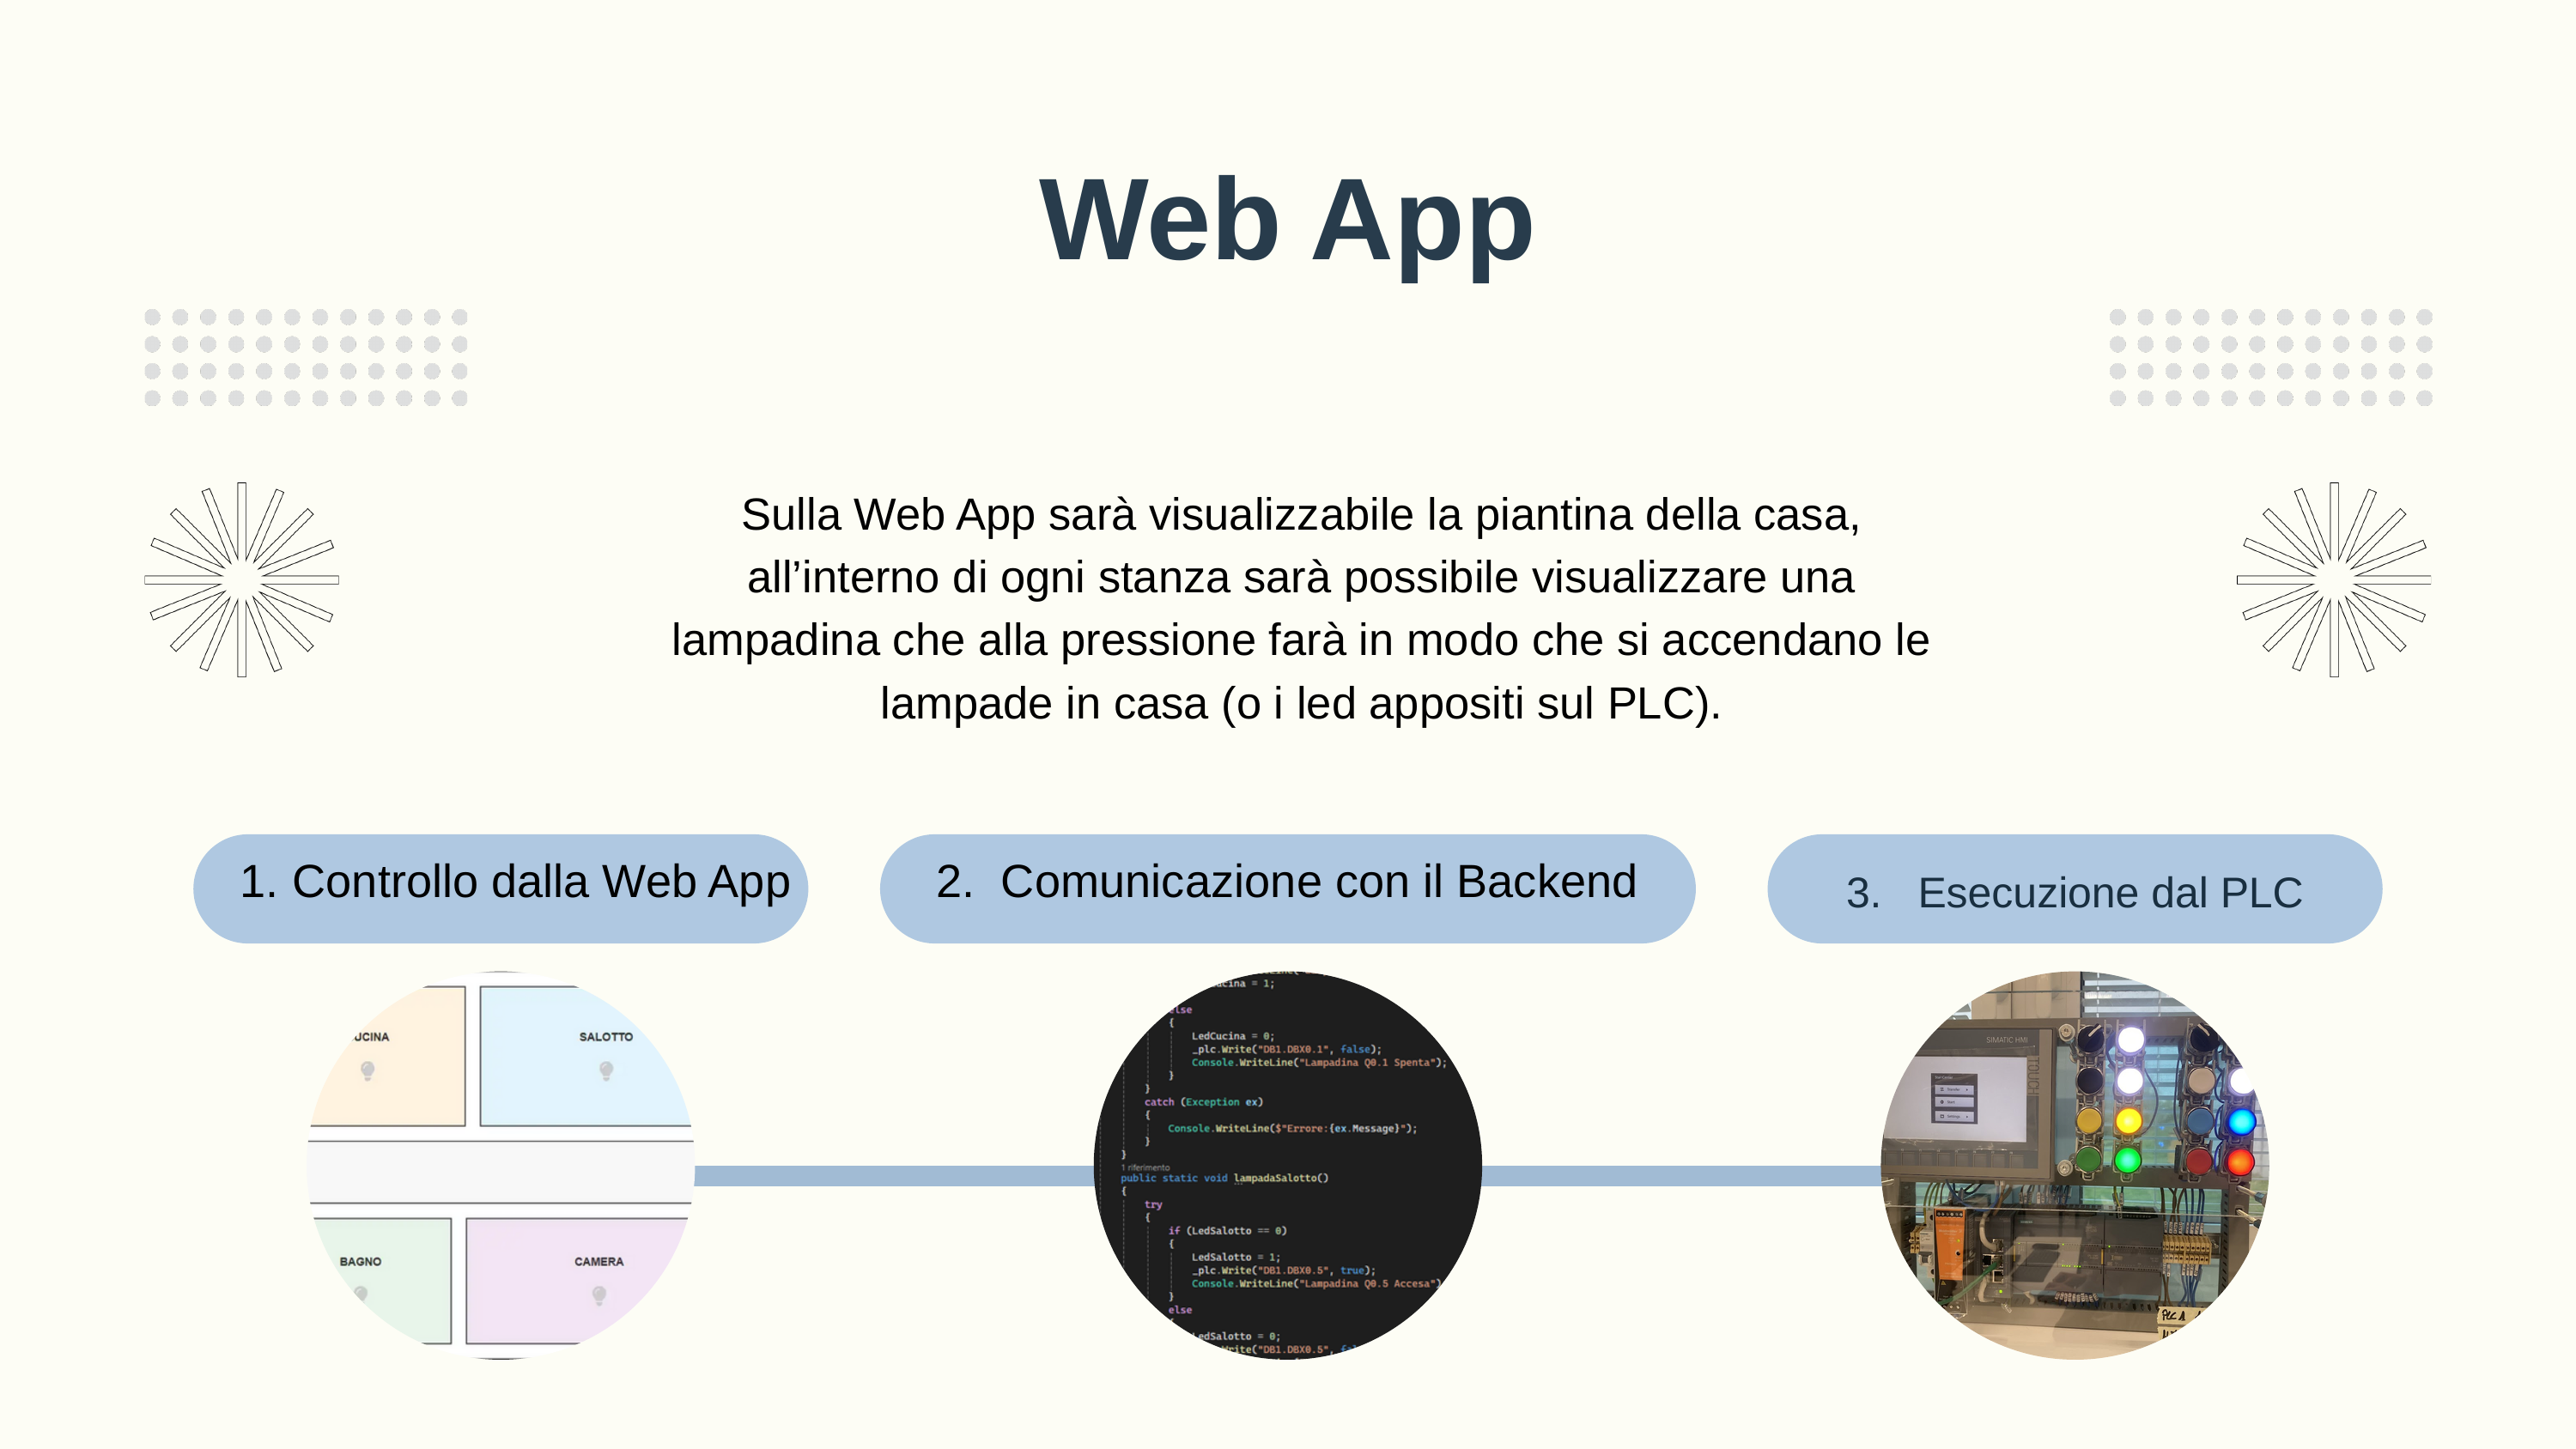

Web App

Sulla Web App sarà visualizzabile la piantina della casa, all’interno di ogni stanza sarà possibile visualizzare una lampadina che alla pressione farà in modo che si accendano le lampade in casa (o i led appositi sul PLC).

 Controllo dalla Web App

2.  Comunicazione con il Backend

3.   Esecuzione dal PLC